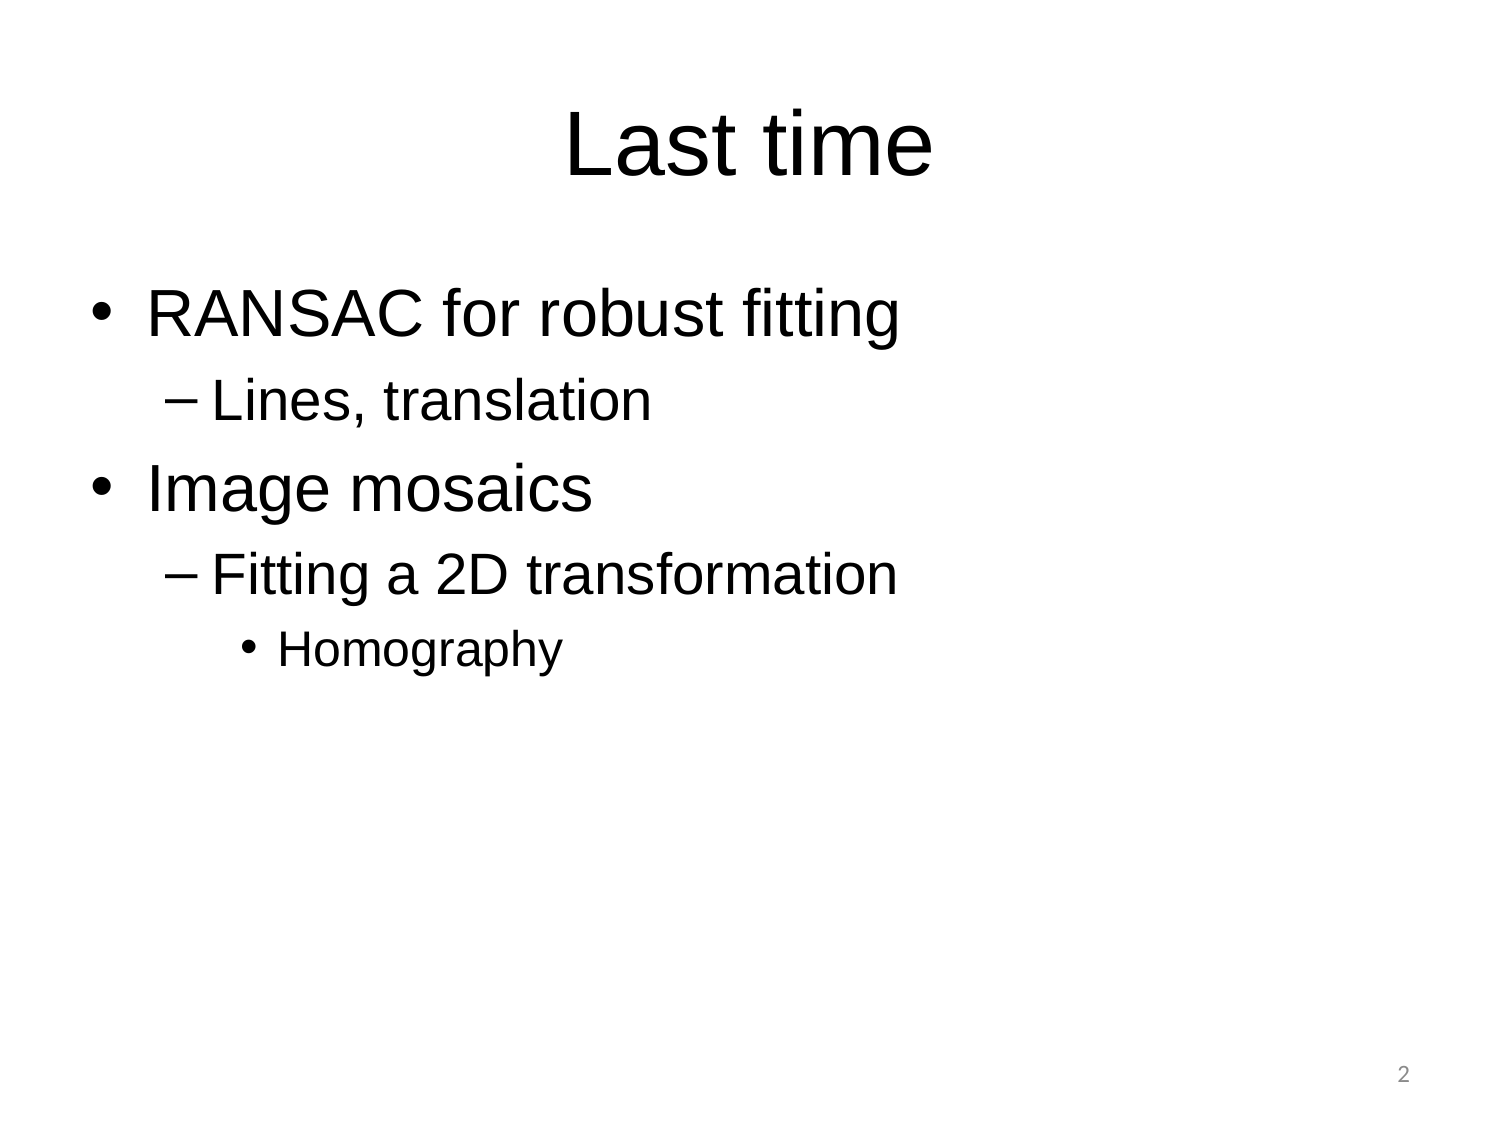

# Last time
RANSAC for robust fitting
Lines, translation
Image mosaics
Fitting a 2D transformation
Homography

2